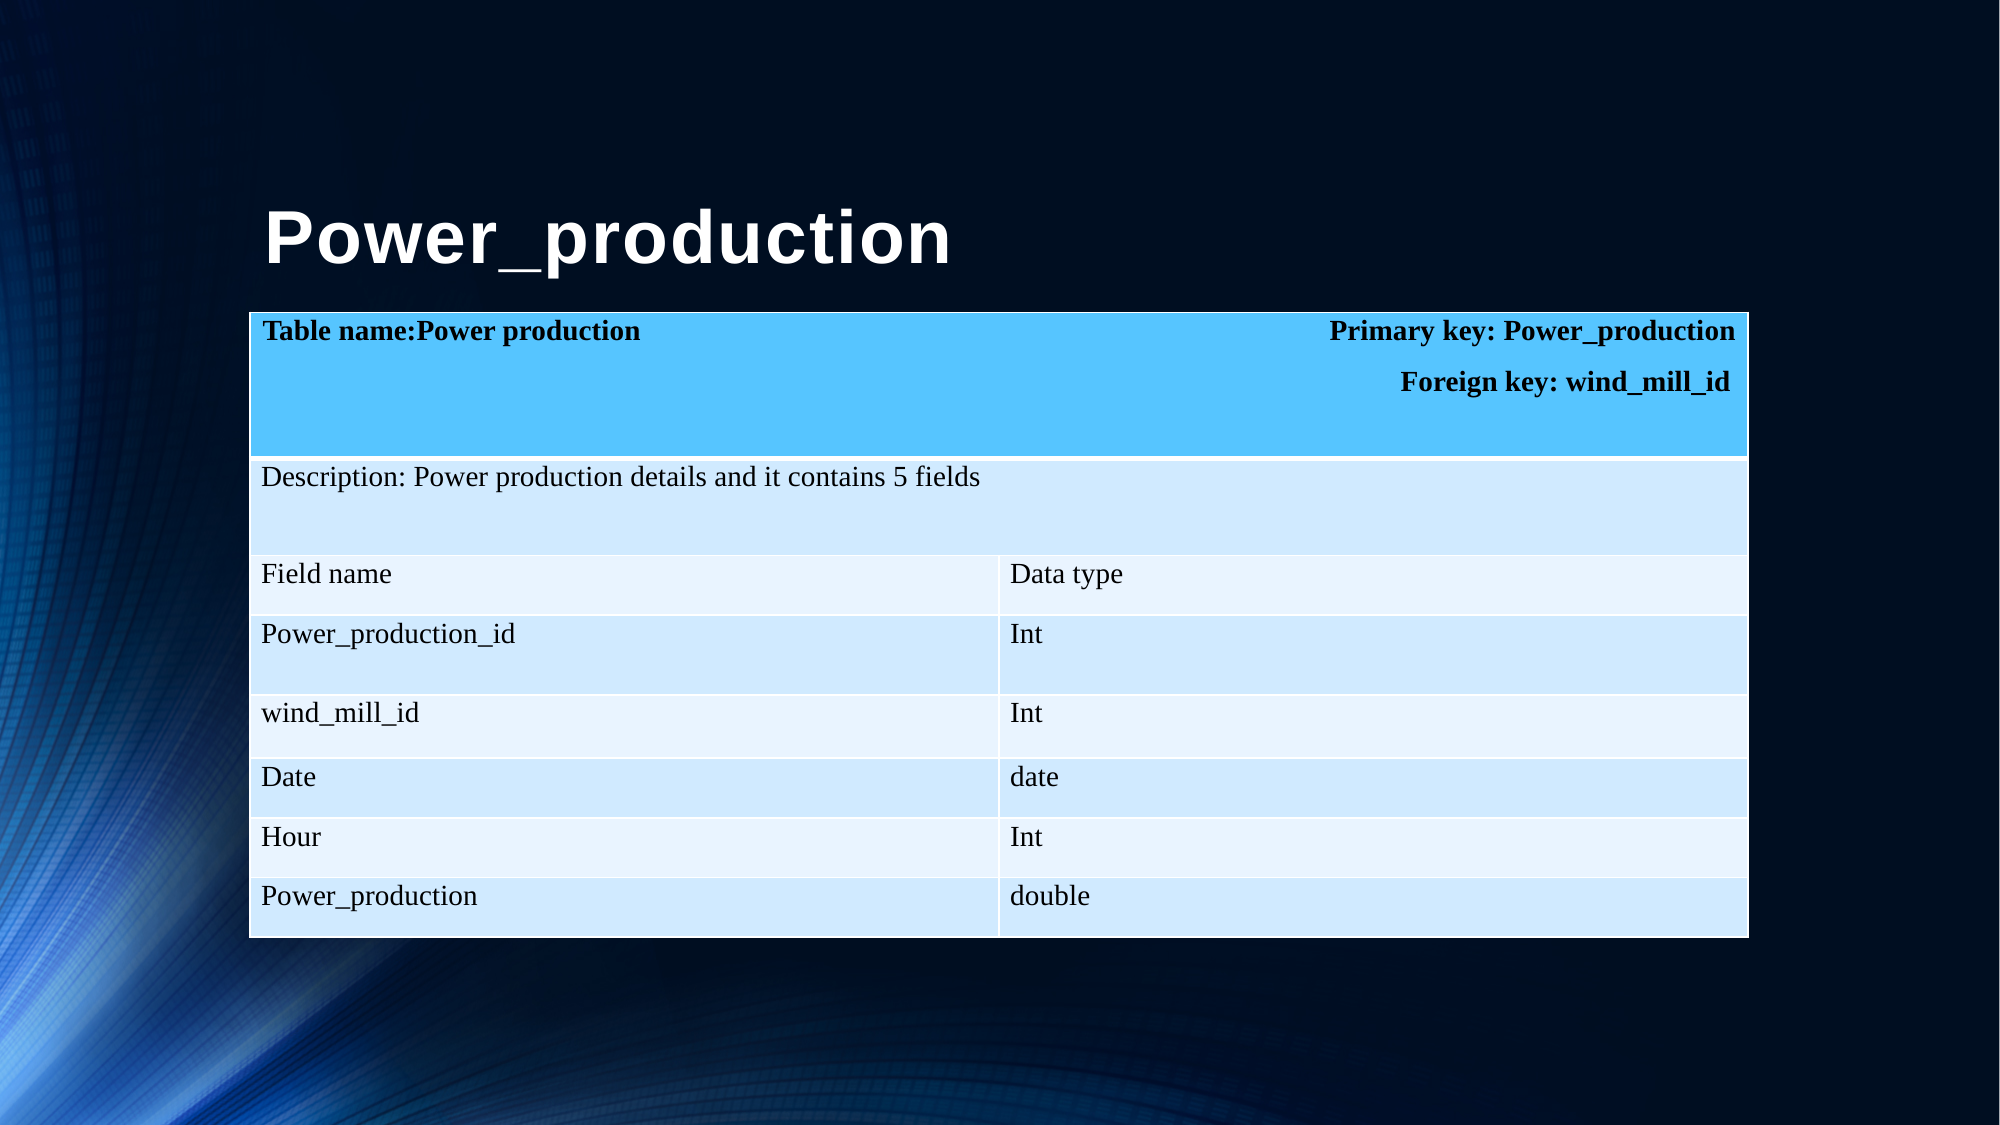

# Power_production
| Table name:Power production Primary key: Power\_production Foreign key: wind\_mill\_id |  |
| --- | --- |
| Description: Power production details and it contains 5 fields |  |
| Field name | Data type |
| Power\_production\_id | Int |
| wind\_mill\_id | Int |
| Date | date |
| Hour | Int |
| Power\_production | double |